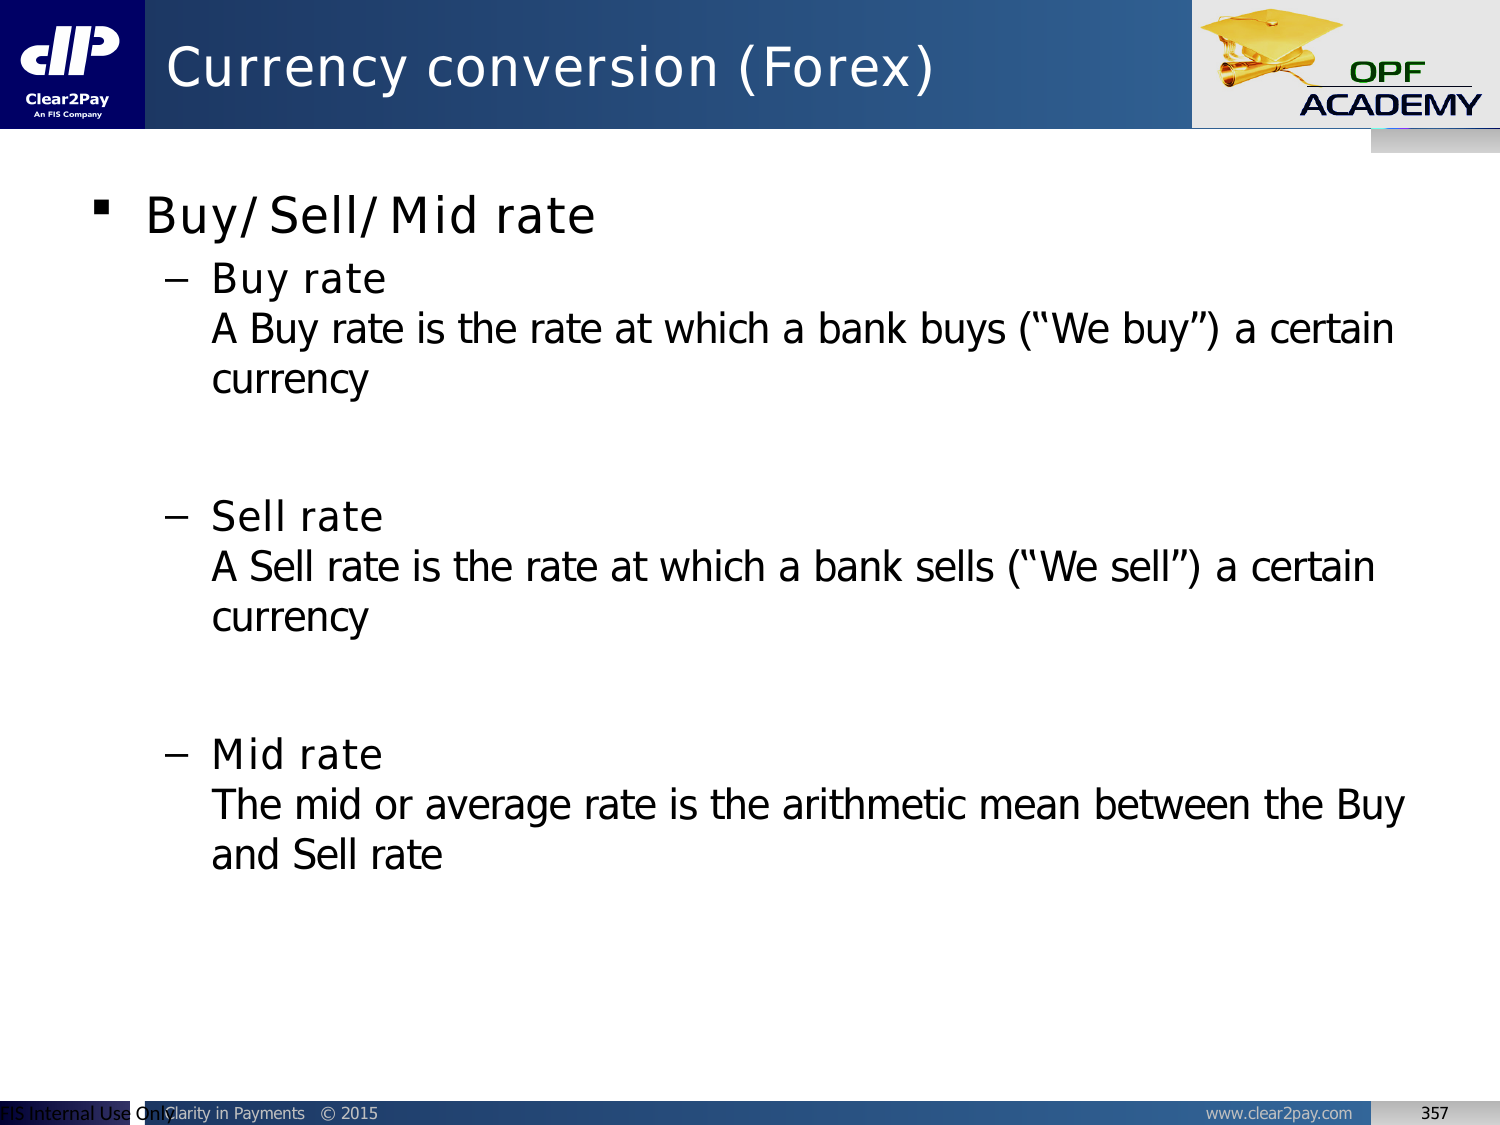

# Currency conversion (Forex)
Buy/Sell/Mid rate
Buy rate
A Buy rate is the rate at which a bank buys (“We buy”) a certain currency

Sell rate
A Sell rate is the rate at which a bank sells (“We sell”) a certain currency

Mid rate
The mid or average rate is the arithmetic mean between the Buy and Sell rate